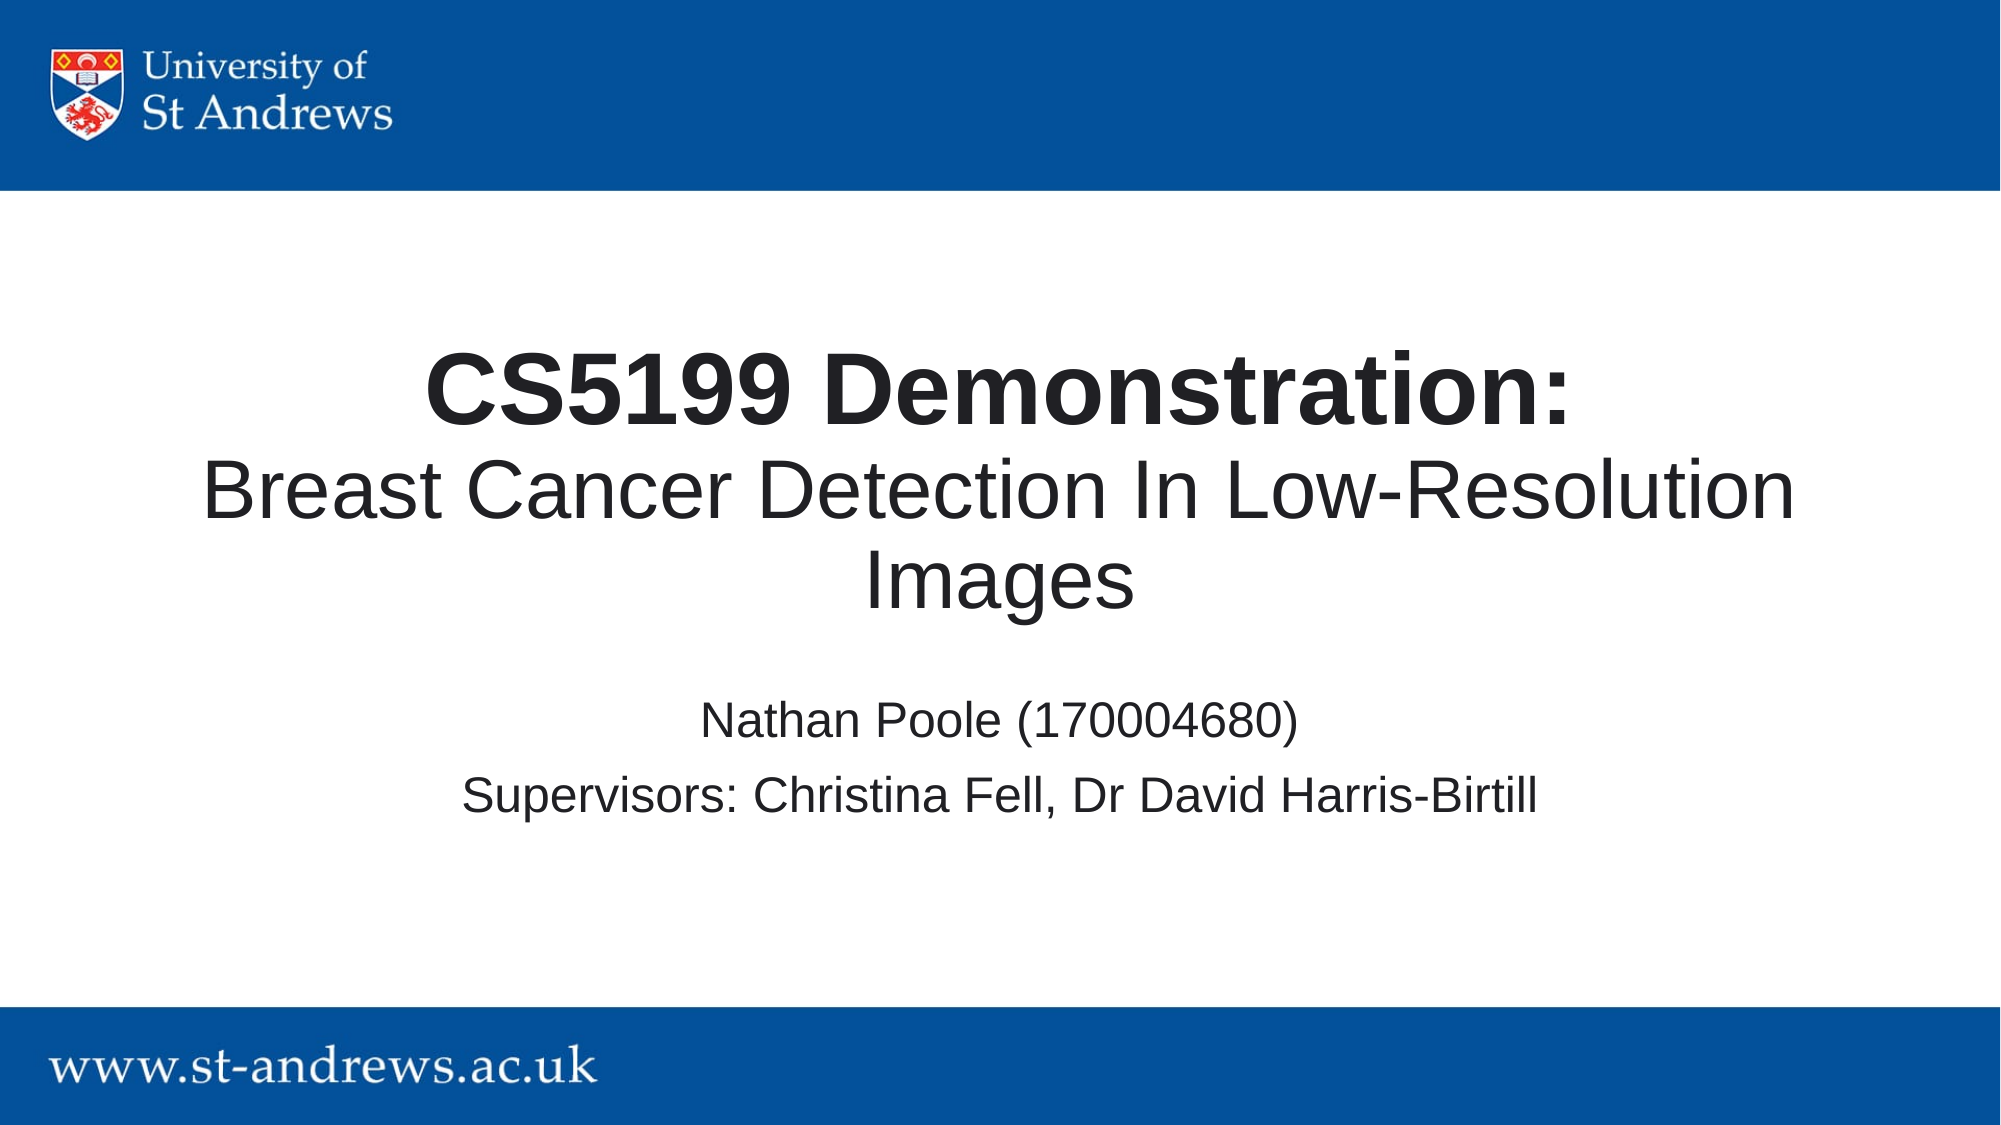

# CS5199 Demonstration: Breast Cancer Detection In Low-Resolution Images
Nathan Poole (170004680)
Supervisors: Christina Fell, Dr David Harris-Birtill